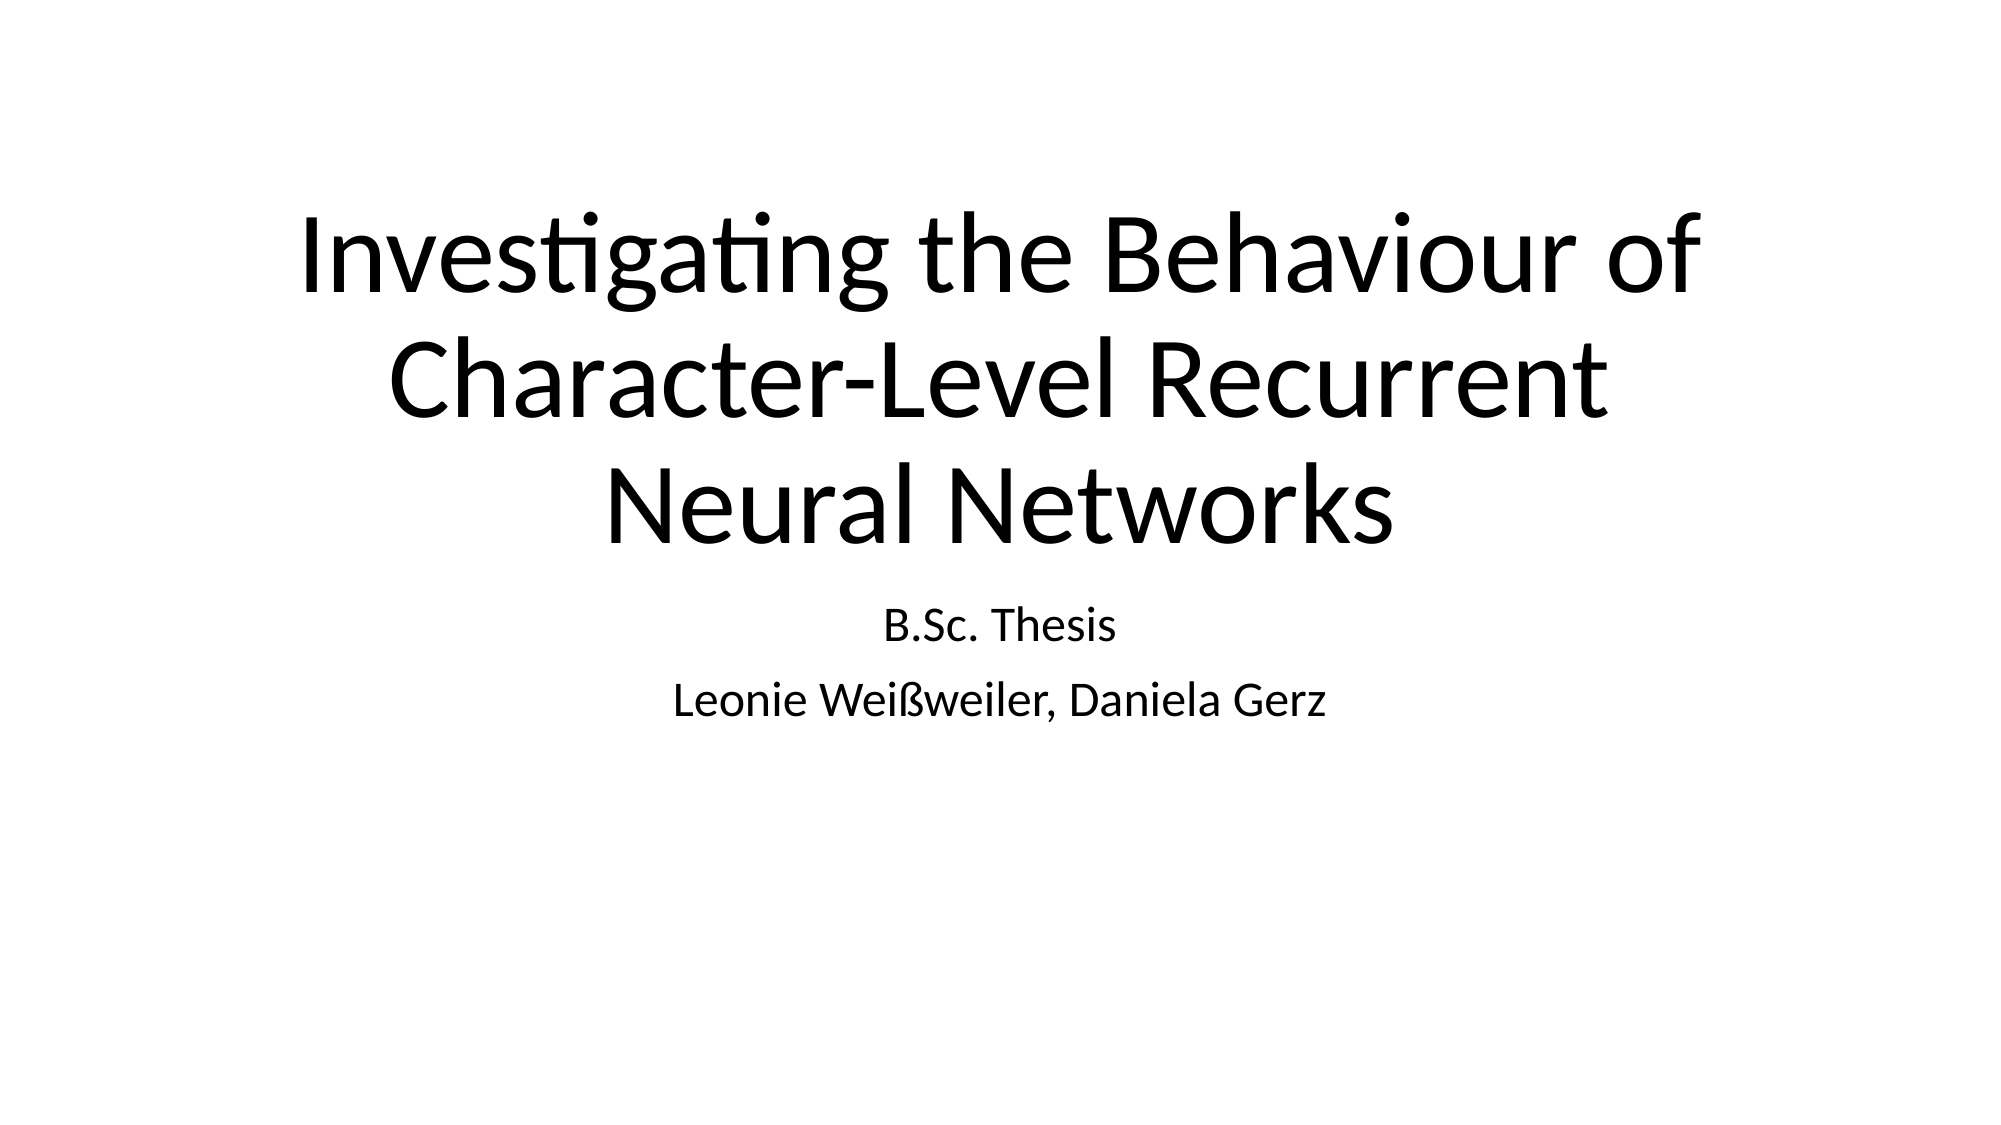

# Investigating the Behaviour of Character-Level Recurrent Neural Networks
B.Sc. Thesis
Leonie Weißweiler, Daniela Gerz